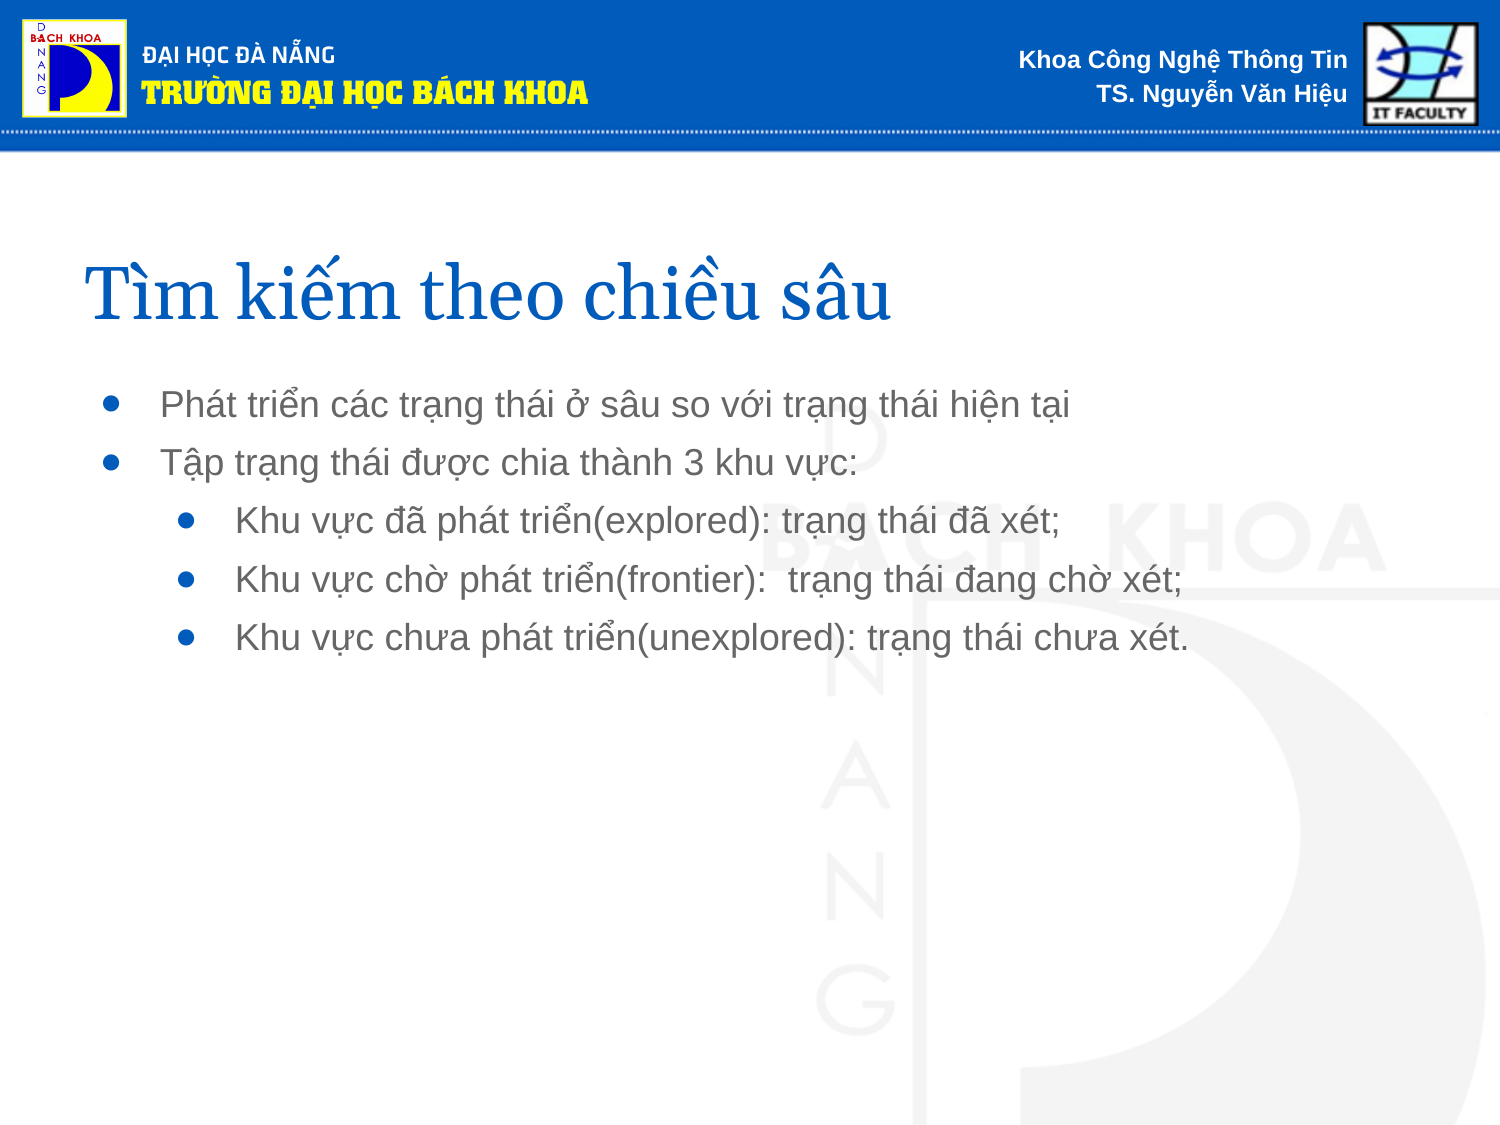

# Tìm kiếm theo chiều sâu
Phát triển các trạng thái ở sâu so với trạng thái hiện tại
Tập trạng thái được chia thành 3 khu vực:
Khu vực đã phát triển(explored): trạng thái đã xét;
Khu vực chờ phát triển(frontier):  trạng thái đang chờ xét;
Khu vực chưa phát triển(unexplored): trạng thái chưa xét.